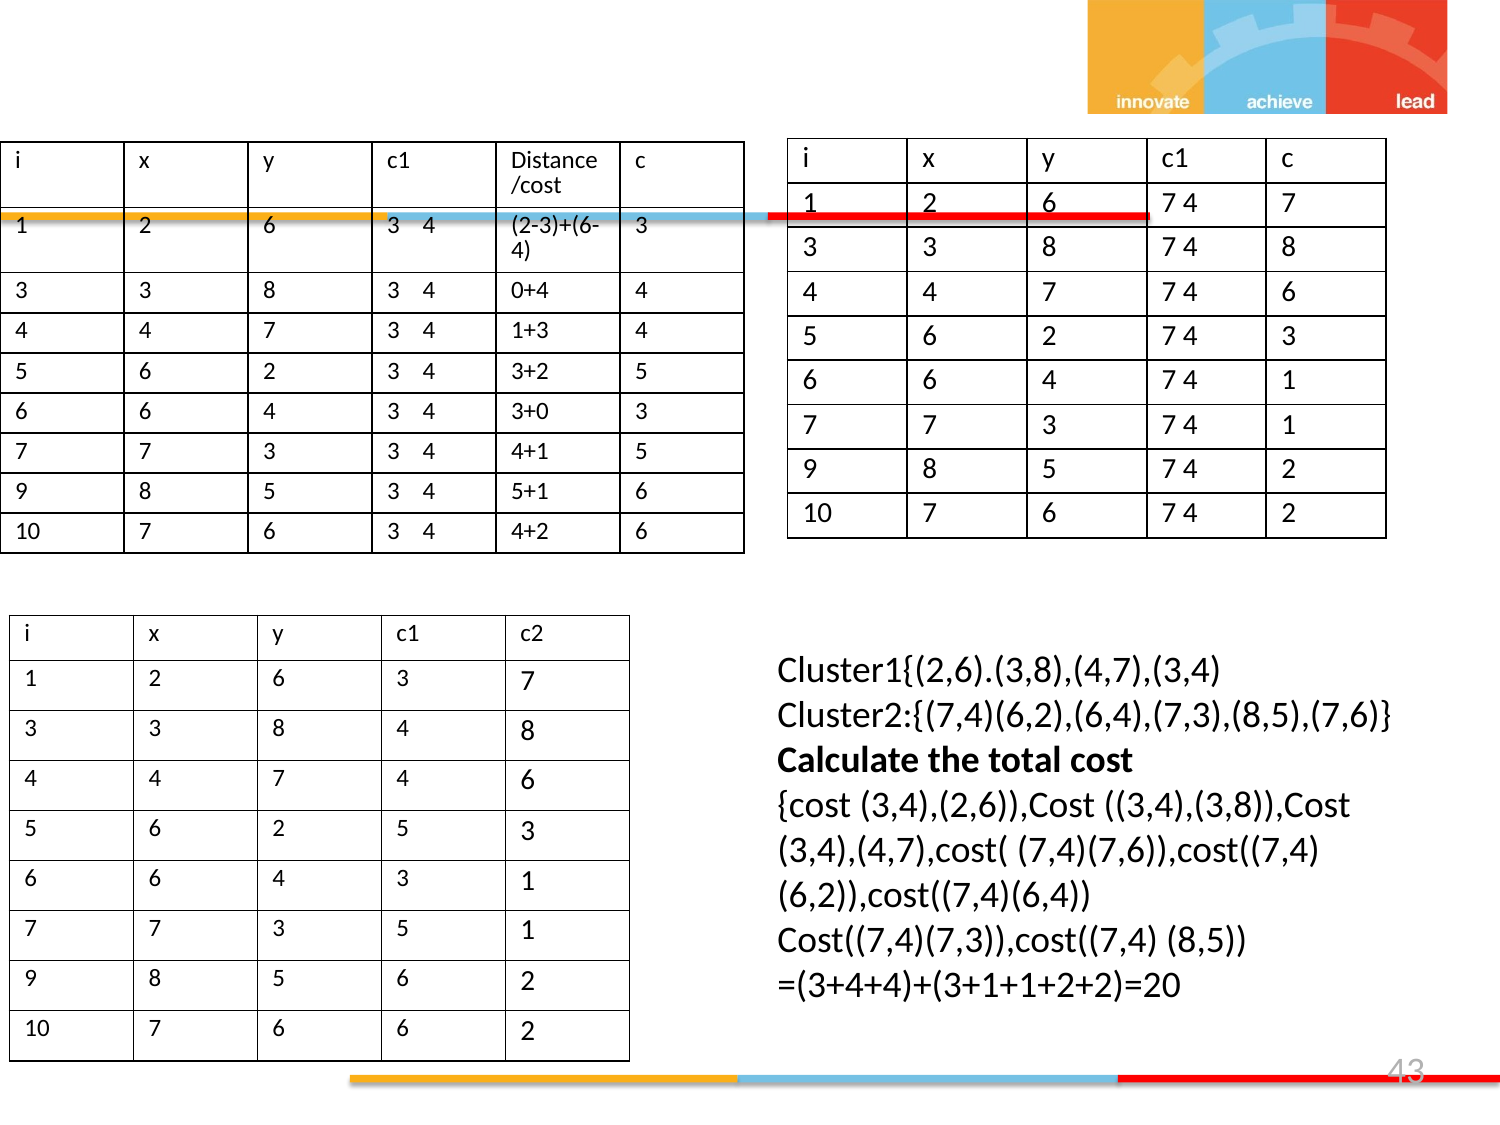

#
| i | x | y | c1 | c |
| --- | --- | --- | --- | --- |
| 1 | 2 | 6 | 7 4 | 7 |
| 3 | 3 | 8 | 7 4 | 8 |
| 4 | 4 | 7 | 7 4 | 6 |
| 5 | 6 | 2 | 7 4 | 3 |
| 6 | 6 | 4 | 7 4 | 1 |
| 7 | 7 | 3 | 7 4 | 1 |
| 9 | 8 | 5 | 7 4 | 2 |
| 10 | 7 | 6 | 7 4 | 2 |
| i | x | y | c1 | Distance/cost | c |
| --- | --- | --- | --- | --- | --- |
| 1 | 2 | 6 | 3 4 | (2-3)+(6-4) | 3 |
| 3 | 3 | 8 | 3 4 | 0+4 | 4 |
| 4 | 4 | 7 | 3 4 | 1+3 | 4 |
| 5 | 6 | 2 | 3 4 | 3+2 | 5 |
| 6 | 6 | 4 | 3 4 | 3+0 | 3 |
| 7 | 7 | 3 | 3 4 | 4+1 | 5 |
| 9 | 8 | 5 | 3 4 | 5+1 | 6 |
| 10 | 7 | 6 | 3 4 | 4+2 | 6 |
| i | x | y | c1 | c2 |
| --- | --- | --- | --- | --- |
| 1 | 2 | 6 | 3 | 7 |
| 3 | 3 | 8 | 4 | 8 |
| 4 | 4 | 7 | 4 | 6 |
| 5 | 6 | 2 | 5 | 3 |
| 6 | 6 | 4 | 3 | 1 |
| 7 | 7 | 3 | 5 | 1 |
| 9 | 8 | 5 | 6 | 2 |
| 10 | 7 | 6 | 6 | 2 |
Cluster1{(2,6).(3,8),(4,7),(3,4)
Cluster2:{(7,4)(6,2),(6,4),(7,3),(8,5),(7,6)}
Calculate the total cost
{cost (3,4),(2,6)),Cost ((3,4),(3,8)),Cost (3,4),(4,7),cost( (7,4)(7,6)),cost((7,4)(6,2)),cost((7,4)(6,4))
Cost((7,4)(7,3)),cost((7,4) (8,5))
=(3+4+4)+(3+1+1+2+2)=20
43